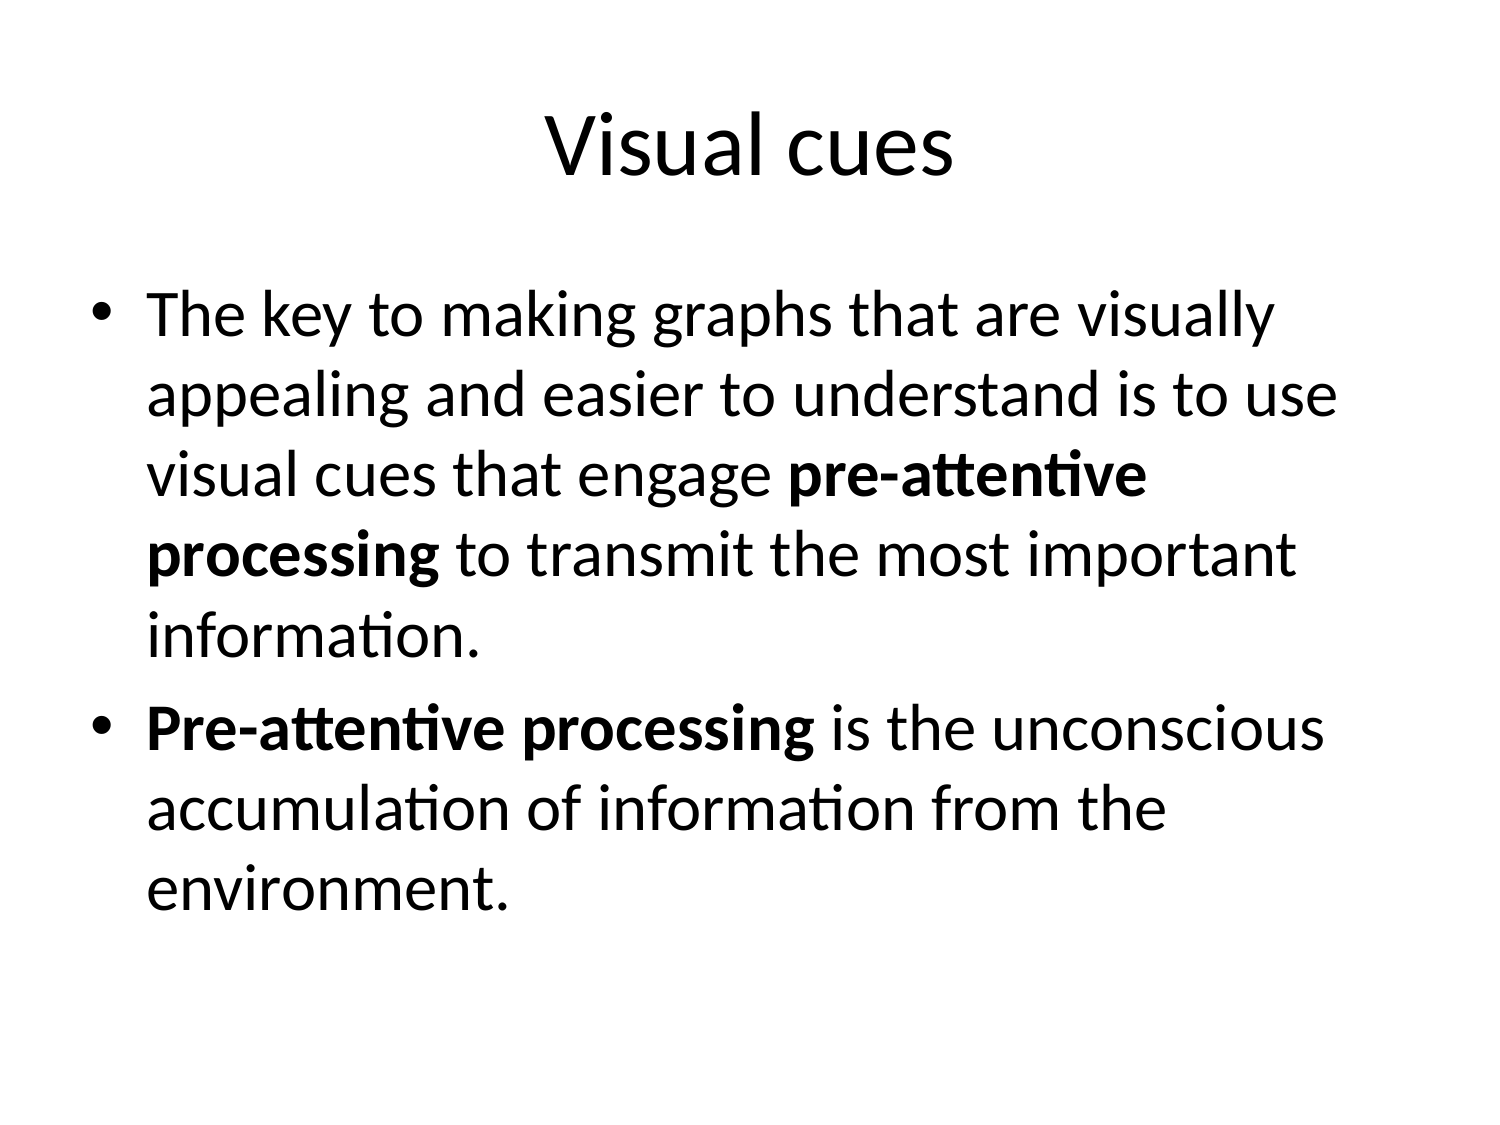

# Visual cues
The key to making graphs that are visually appealing and easier to understand is to use visual cues that engage pre-attentive processing to transmit the most important information.
Pre-attentive processing is the unconscious accumulation of information from the environment.